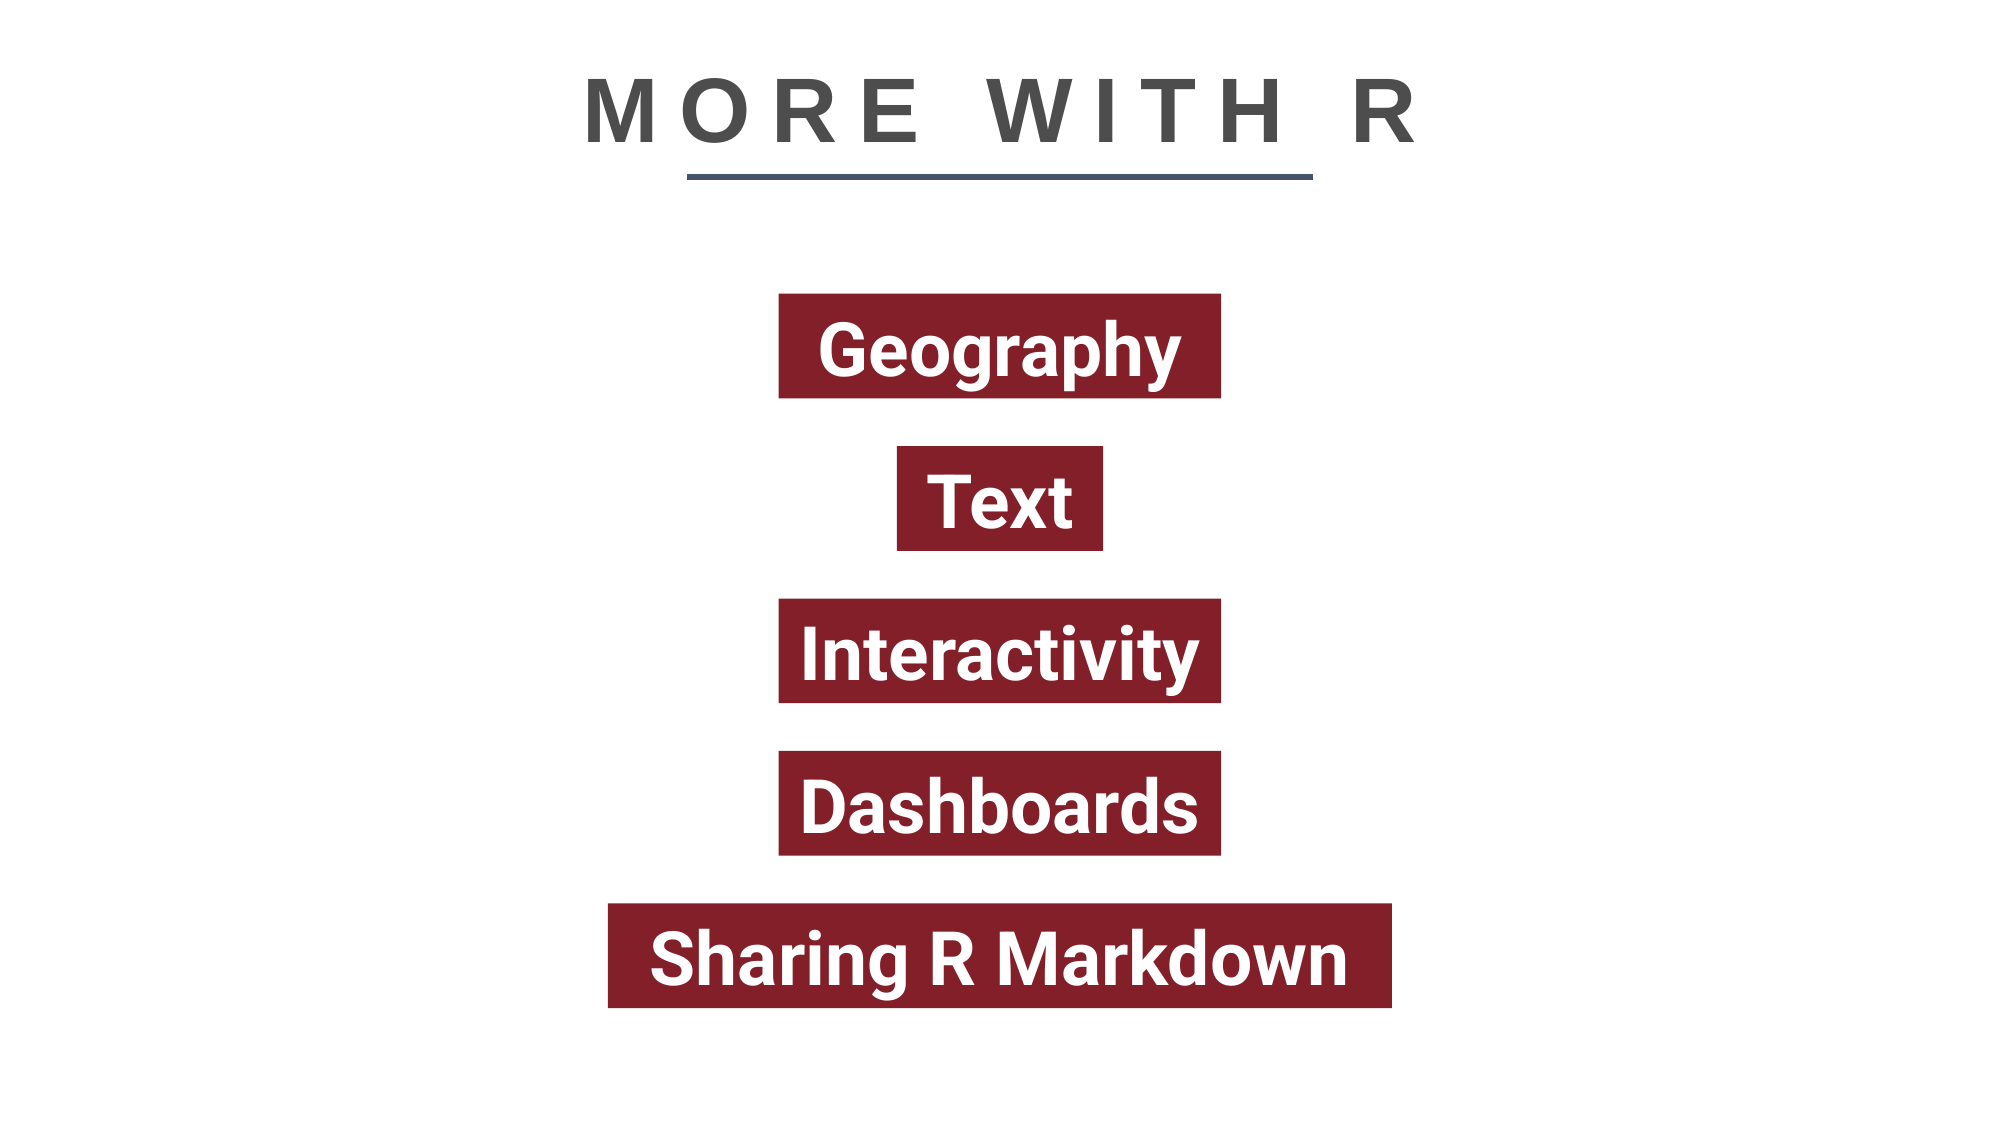

# MORE WITH R
Geography
Text
Interactivity
Dashboards
Sharing R Markdown